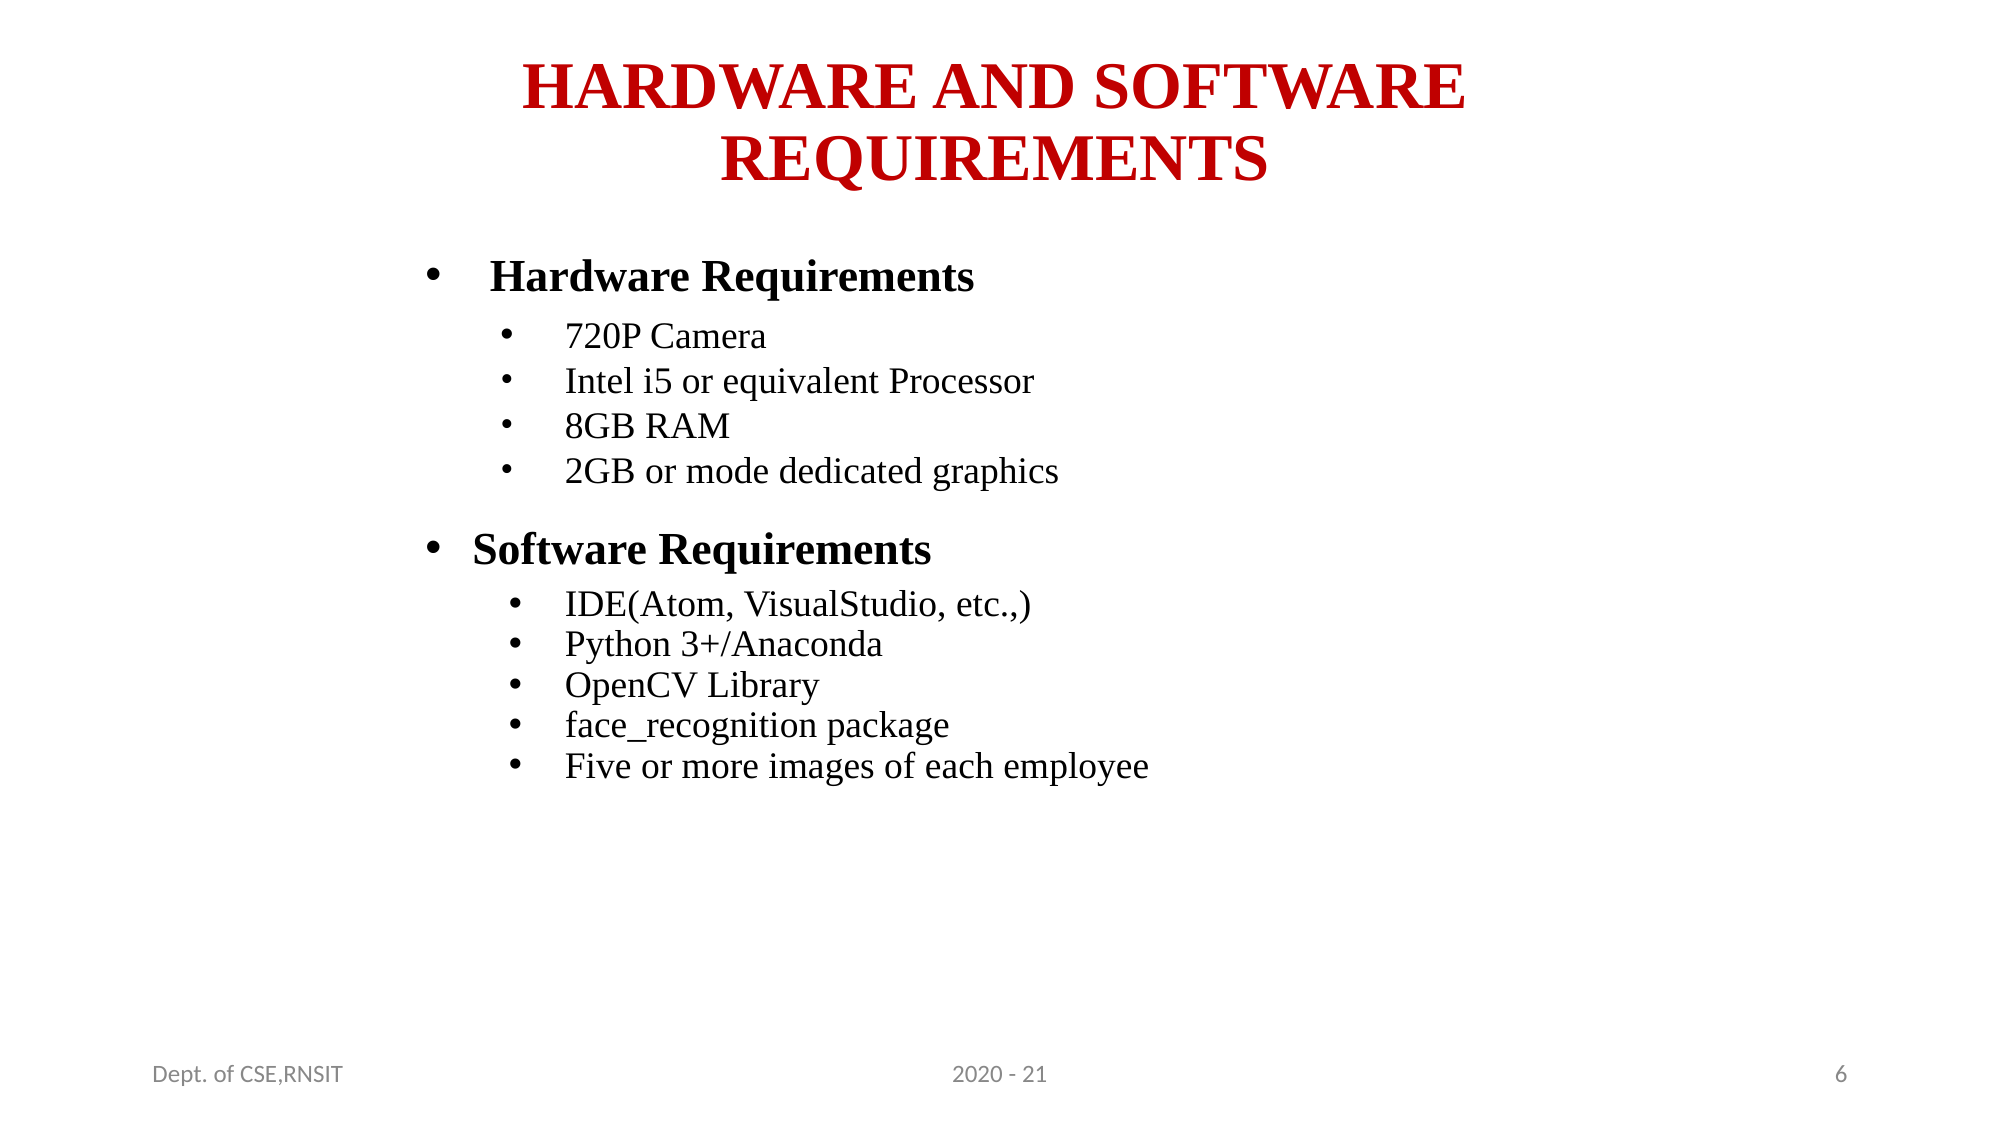

# HARDWARE AND SOFTWARE REQUIREMENTS
Hardware Requirements
720P Camera
Intel i5 or equivalent Processor
8GB RAM
2GB or mode dedicated graphics
Software Requirements
IDE(Atom, VisualStudio, etc.,)
Python 3+/Anaconda
OpenCV Library
face_recognition package
Five or more images of each employee

Dept. of CSE,RNSIT
2020 - 21
6